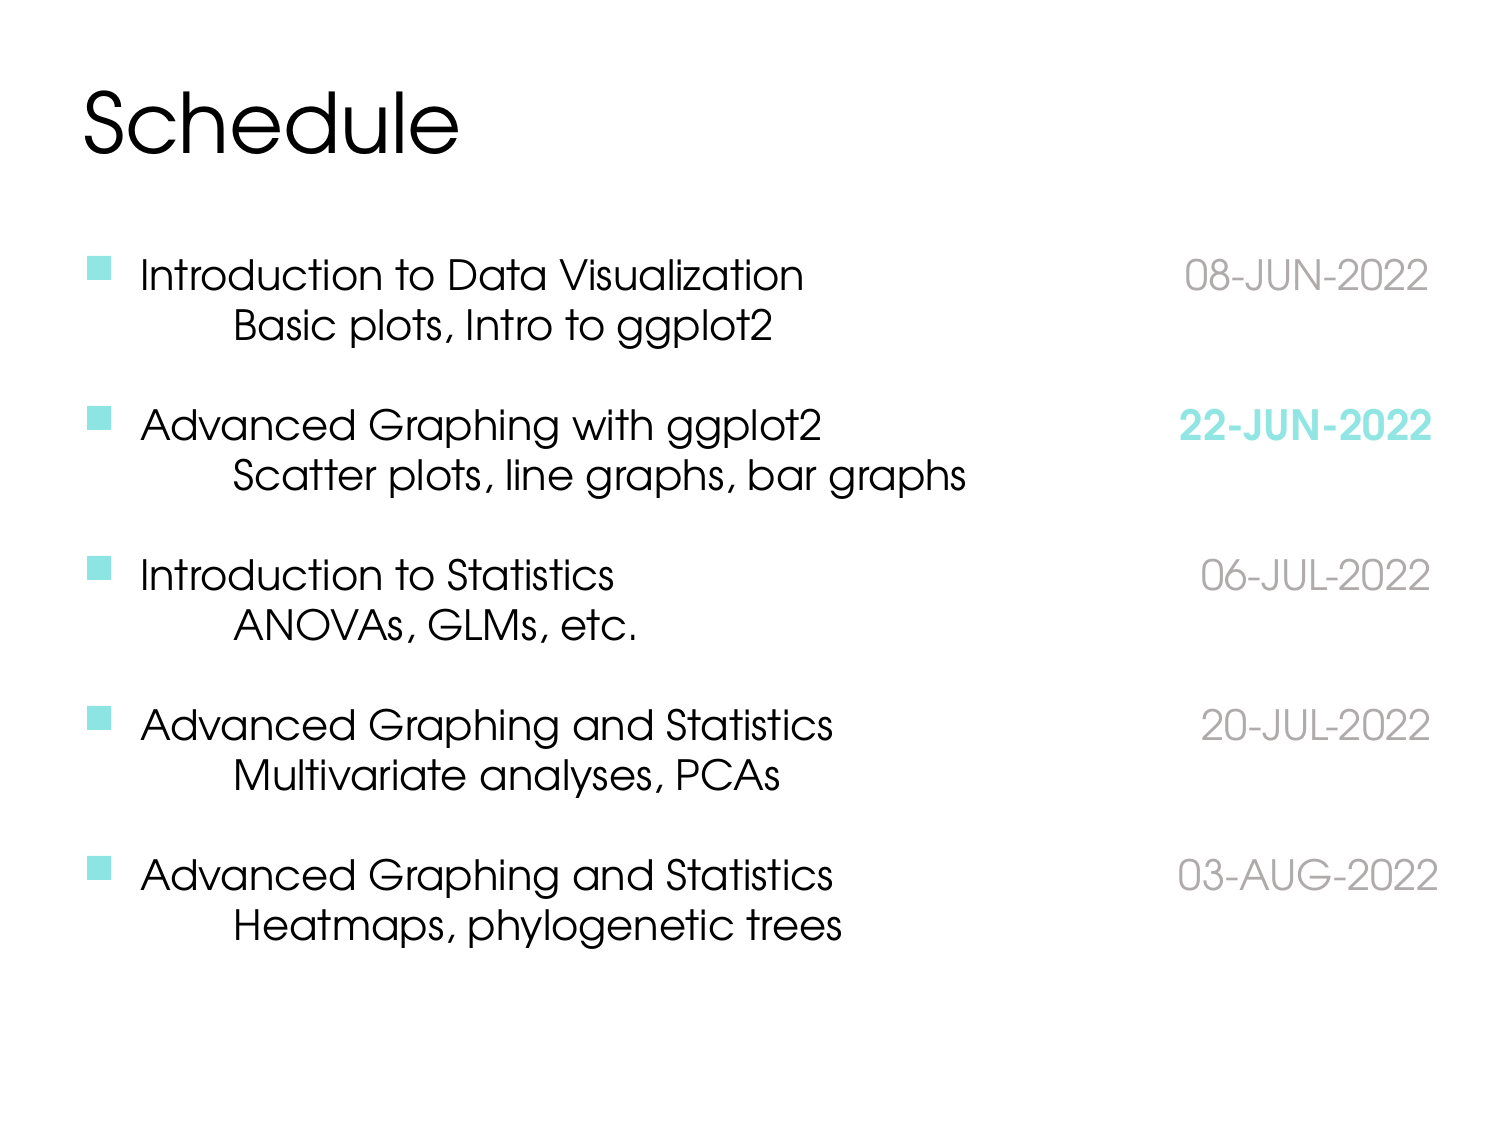

Schedule
Introduction to Data Visualization                                 08-JUN-2022
	Basic plots, Intro to ggplot2

Advanced Graphing with ggplot2                               22-JUN-2022
	Scatter plots, line graphs, bar graphs

Introduction to Statistics                                                   06-JUL-2022
	ANOVAs, GLMs, etc.

Advanced Graphing and Statistics                                20-JUL-2022
Multivariate analyses, PCAs

Advanced Graphing and Statistics                              03-AUG-2022
	Heatmaps, phylogenetic trees